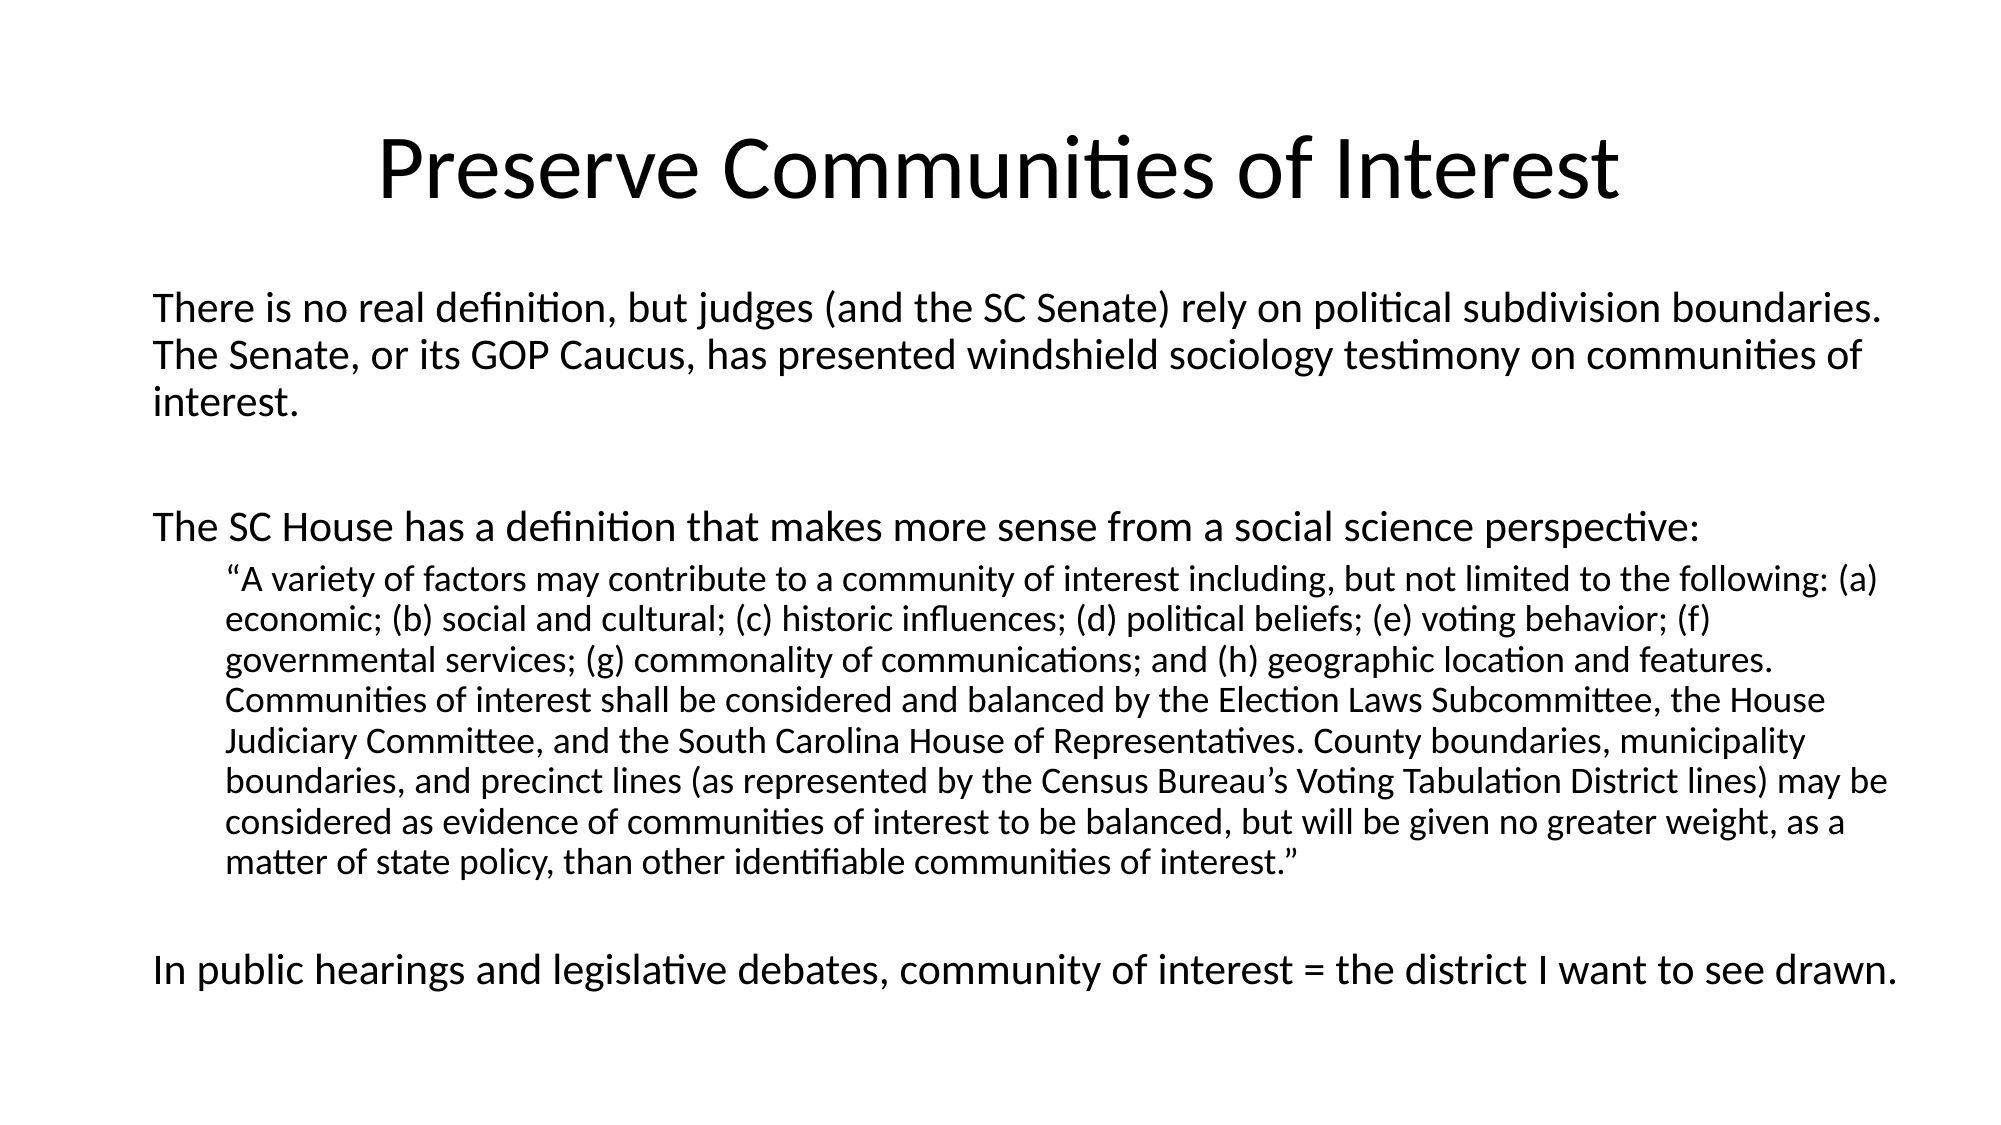

# Preserve Communities of Interest
There is no real definition, but judges (and the SC Senate) rely on political subdivision boundaries. The Senate, or its GOP Caucus, has presented windshield sociology testimony on communities of interest.

The SC House has a definition that makes more sense from a social science perspective:
“A variety of factors may contribute to a community of interest including, but not limited to the following: (a) economic; (b) social and cultural; (c) historic influences; (d) political beliefs; (e) voting behavior; (f) governmental services; (g) commonality of communications; and (h) geographic location and features. Communities of interest shall be considered and balanced by the Election Laws Subcommittee, the House Judiciary Committee, and the South Carolina House of Representatives. County boundaries, municipality boundaries, and precinct lines (as represented by the Census Bureau’s Voting Tabulation District lines) may be considered as evidence of communities of interest to be balanced, but will be given no greater weight, as a matter of state policy, than other identifiable communities of interest.”

In public hearings and legislative debates, community of interest = the district I want to see drawn.